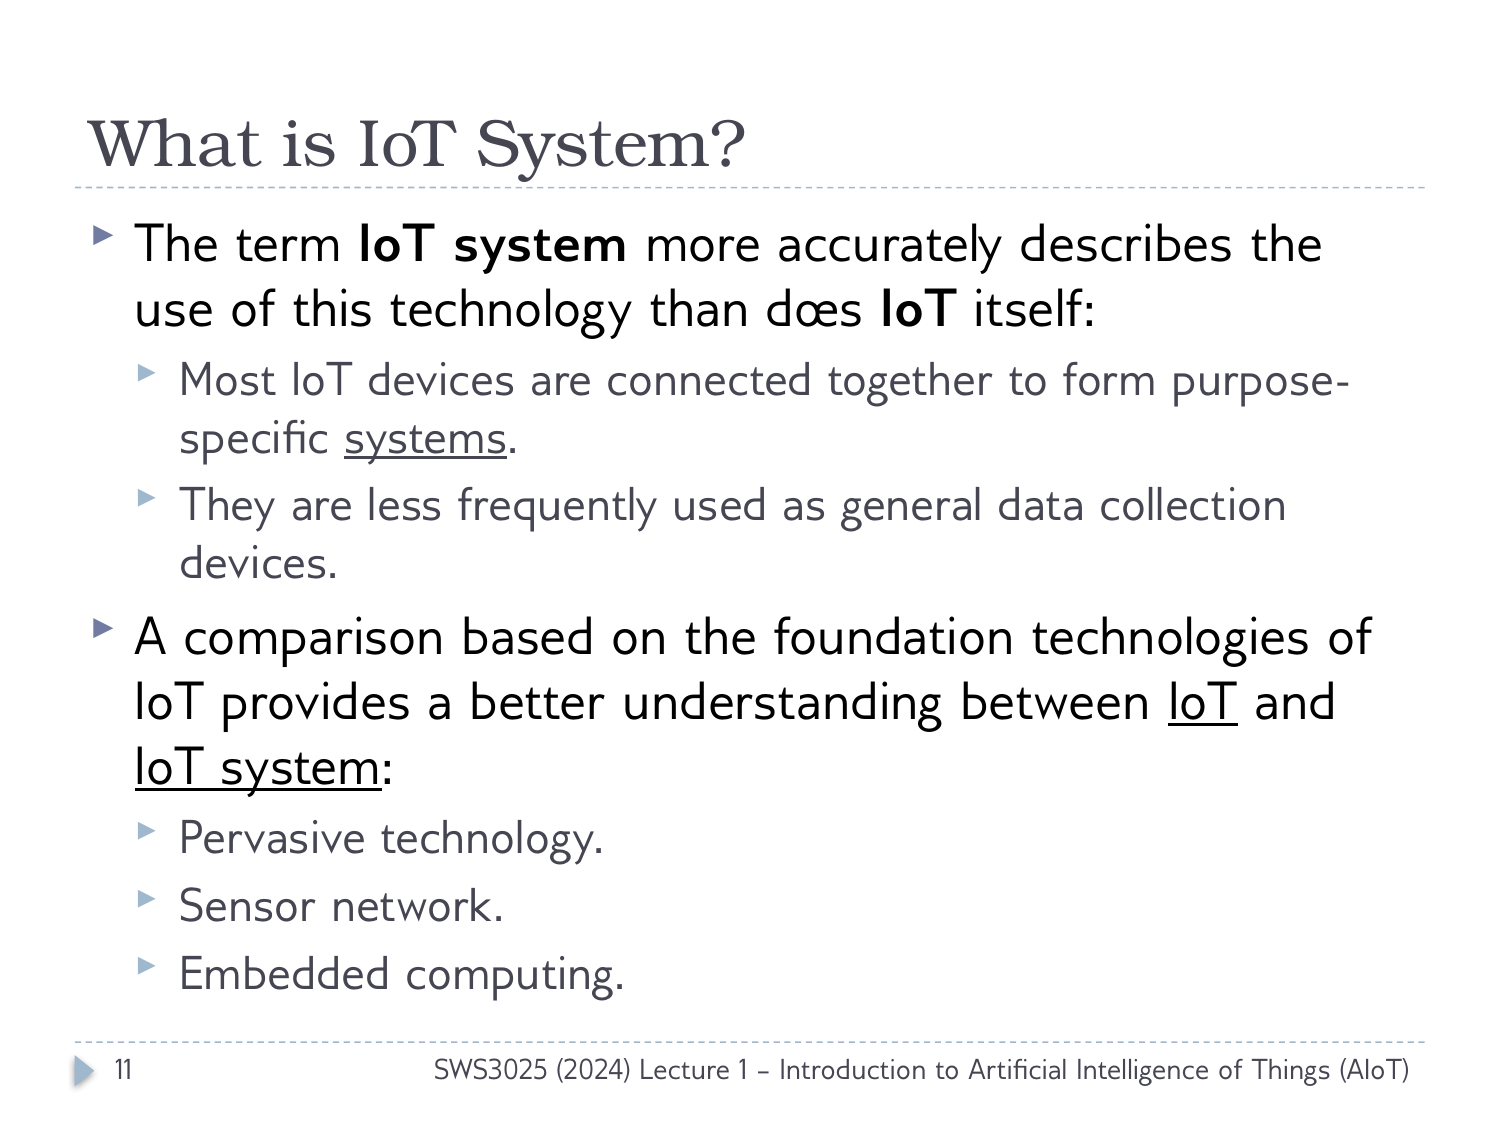

# What is IoT System?
The term IoT system more accurately describes the use of this technology than does IoT itself:
Most IoT devices are connected together to form purpose-specific systems.
They are less frequently used as general data collection devices.
A comparison based on the foundation technologies of IoT provides a better understanding between IoT and IoT system:
Pervasive technology.
Sensor network.
Embedded computing.
11
SWS3025 (2024) Lecture 1 – Introduction to Artificial Intelligence of Things (AIoT)